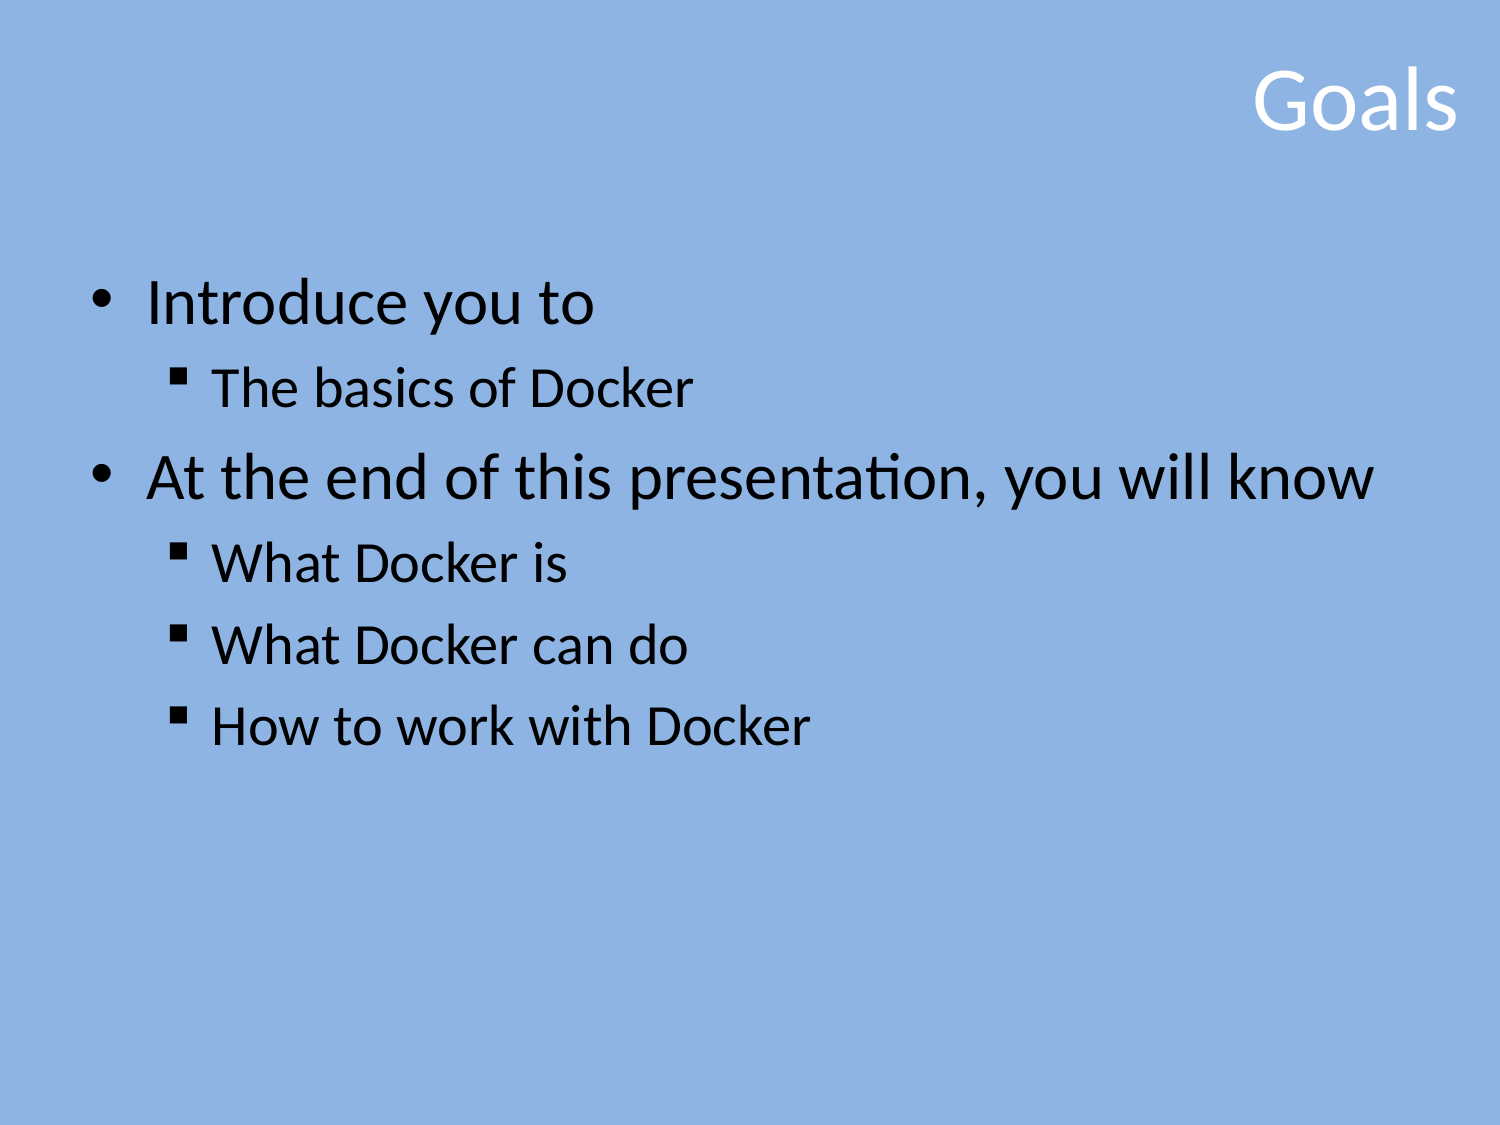

# Goals
Introduce you to
The basics of Docker
At the end of this presentation, you will know
What Docker is
What Docker can do
How to work with Docker